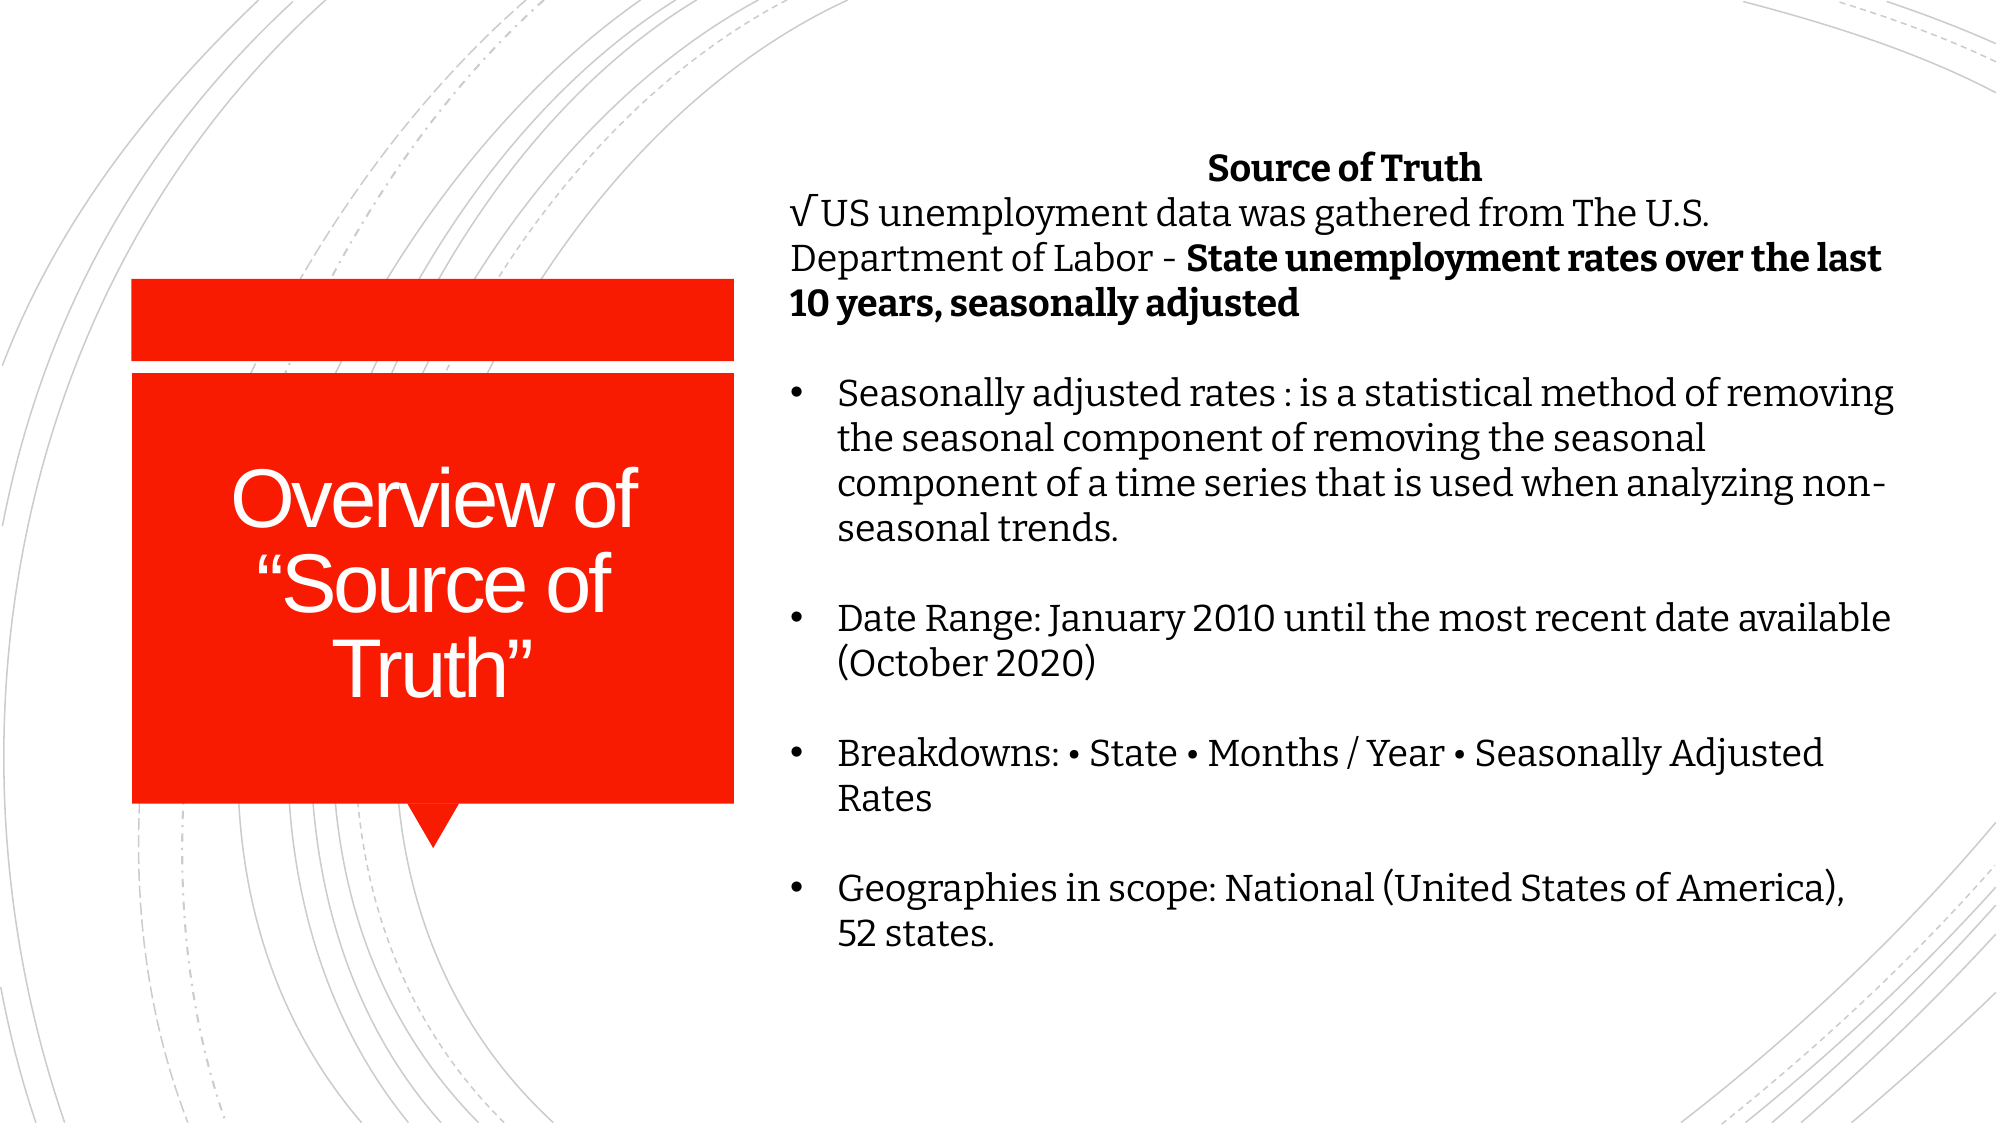

Source of Truth
√ US unemployment data was gathered from The U.S. Department of Labor - State unemployment rates over the last 10 years, seasonally adjusted

Seasonally adjusted rates : is a statistical method of removing the seasonal component of removing the seasonal component of a time series that is used when analyzing non-seasonal trends.

Date Range: January 2010 until the most recent date available (October 2020)

Breakdowns: • State • Months / Year • Seasonally Adjusted Rates

Geographies in scope: National (United States of America),  52 states.

# Overview of “Source of Truth”